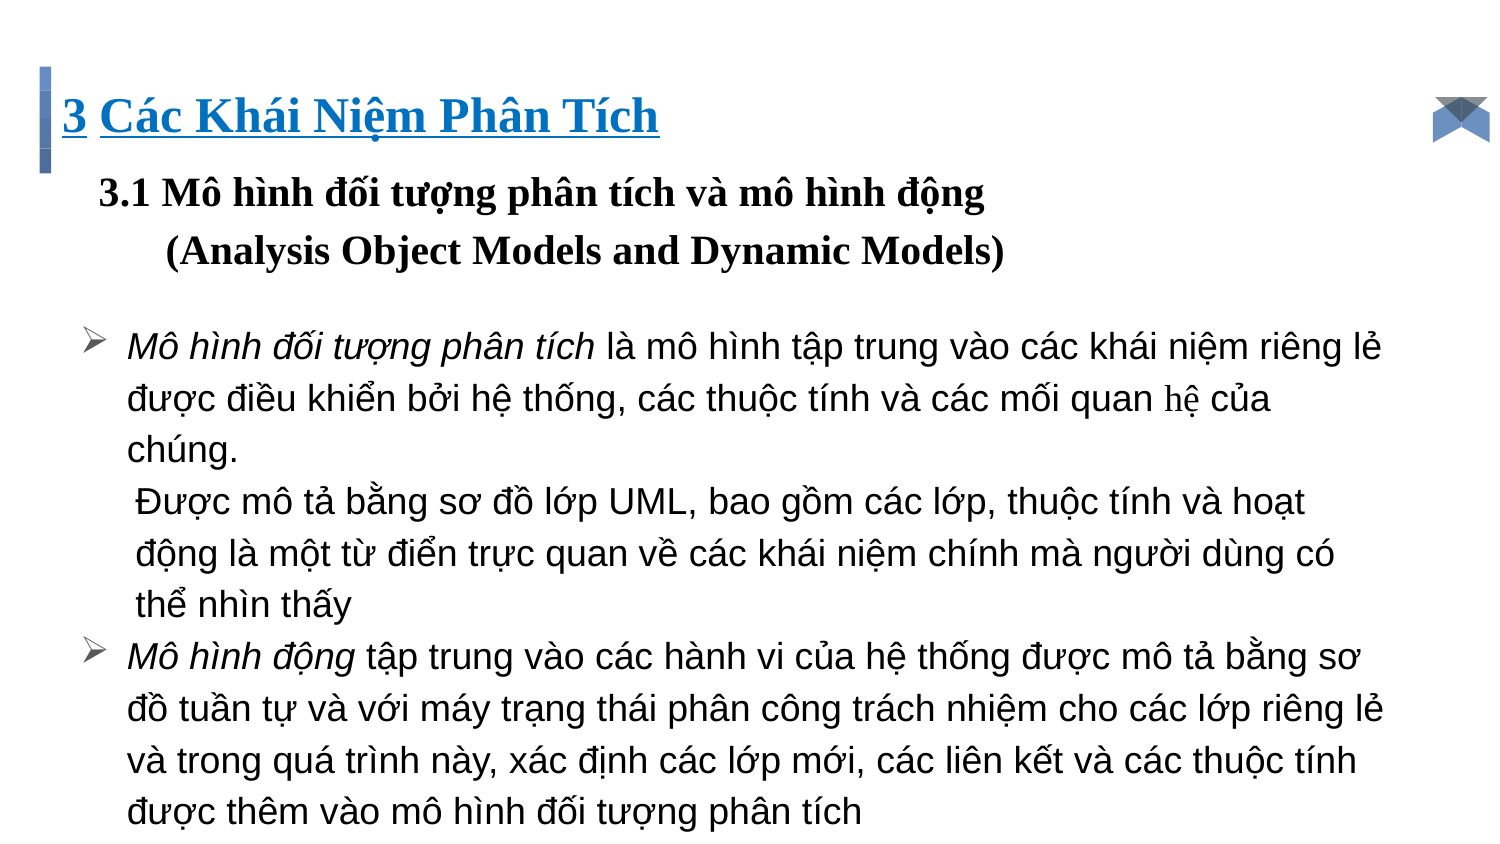

# 3 Các Khái Niệm Phân Tích

3.1 Mô hình đối tượng phân tích và mô hình động
	 (Analysis Object Models and Dynamic Models)
Mô hình đối tượng phân tích là mô hình tập trung vào các khái niệm riêng lẻ được điều khiển bởi hệ thống, các thuộc tính và các mối quan hệ của chúng.
Được mô tả bằng sơ đồ lớp UML, bao gồm các lớp, thuộc tính và hoạt động là một từ điển trực quan về các khái niệm chính mà người dùng có thể nhìn thấy
Mô hình động tập trung vào các hành vi của hệ thống được mô tả bằng sơ đồ tuần tự và với máy trạng thái phân công trách nhiệm cho các lớp riêng lẻ và trong quá trình này, xác định các lớp mới, các liên kết và các thuộc tính được thêm vào mô hình đối tượng phân tích